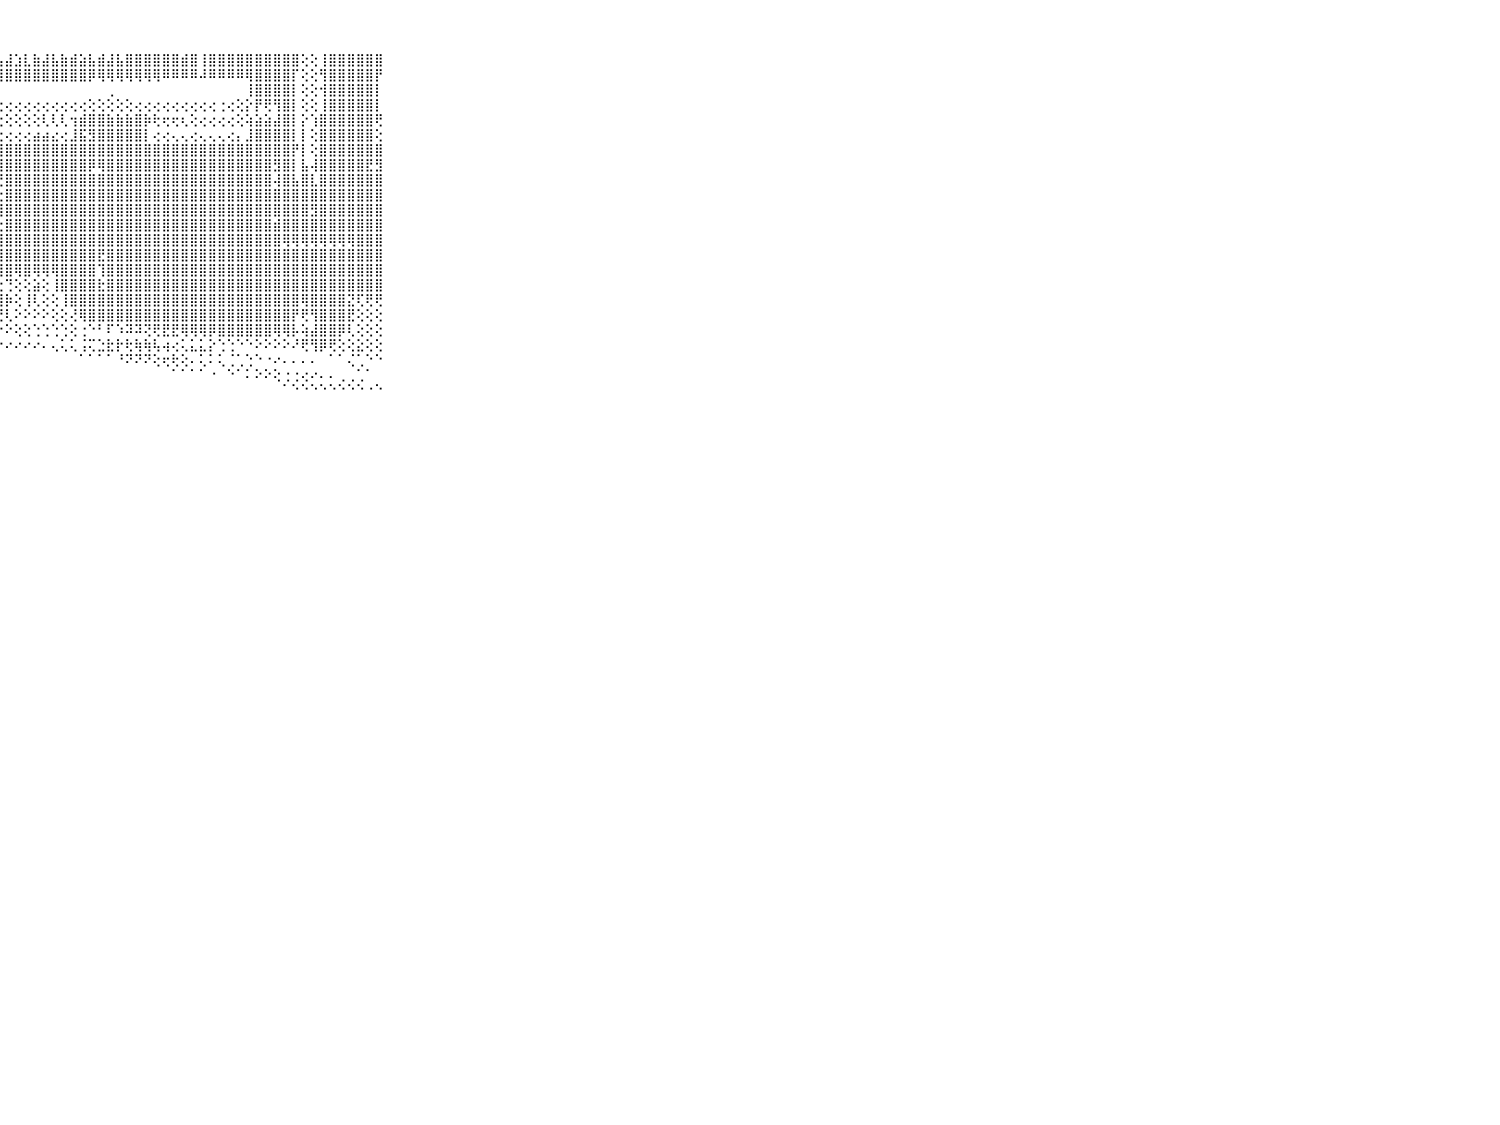

⠀⠀⠀⠀⠀⠀⠀⠀⠀⠀⠀⣹⣸⣝⣇⣧⢸⣱⡇⣵⣸⣱⣇⣇⣸⣱⣇⣧⣼⣱⣇⣷⣼⣧⣷⣾⣵⣧⣾⣼⣧⣿⣿⣿⣿⣿⣿⣾⣿⢸⣿⣿⣿⣿⣿⣿⣿⣿⣿⣿⢕⢕⢸⣿⣿⣿⣿⣿⣿⠀⠀⠀⠀⠀⠀⠀⠀⠀⠀⠀⠀
⠀⠀⠀⠀⠀⠀⠀⠀⠀⠀⠀⣿⣿⣿⣿⣿⣿⣿⣿⣿⣿⣿⣿⣿⣿⣿⣿⣿⣿⣿⣿⣿⣿⣿⣿⣿⣿⡿⢿⢿⢿⢿⢿⢿⢿⠿⠿⠿⠿⠼⠿⠿⠿⠿⢿⣿⣿⣿⣿⡏⢕⢕⢻⣿⣿⣿⣿⣿⡟⠀⠀⠀⠀⠀⠀⠀⠀⠀⠀⠀⠀
⠀⠀⠀⠀⠀⠀⠀⠀⠀⠀⠀⠁⠁⠁⠁⠁⠁⠁⠁⠁⠁⠁⠁⠁⠁⠀⠀⠀⠀⠀⠀⠀⠀⠀⠀⠀⠀⠀⠀⢀⠀⠀⠀⠀⠀⠀⠀⠀⠀⠀⠀⠀⠀⠀⢸⣿⣿⣿⣿⡇⢕⢕⢺⣿⣿⣿⣿⣿⡇⠀⠀⠀⠀⠀⠀⠀⠀⠀⠀⠀⠀
⠀⠀⠀⠀⠀⠀⠀⠀⠀⠀⠀⢔⢔⢔⢔⢔⢔⢔⢔⢔⢔⢔⢔⢔⢔⢔⢔⢔⢔⢔⢔⢔⢔⢔⢔⢔⢔⢕⢕⢕⢕⢕⢔⢔⢔⢔⢔⢔⢔⢔⢔⢐⢔⢕⡕⡟⢟⢻⣿⡇⢕⢕⢸⣿⣿⣿⣿⣿⡇⠀⠀⠀⠀⠀⠀⠀⠀⠀⠀⠀⠀
⠀⠀⠀⠀⠀⠀⠀⠀⠀⠀⠀⢳⢕⠕⠕⠔⠔⠔⠕⠕⠔⠔⢔⢔⢕⢕⢕⢕⢕⢕⢕⢕⢇⢇⢇⢲⣾⣿⣿⣷⣷⣷⣿⡷⢗⢖⢖⢆⢕⢔⢔⢔⢔⢕⢵⣵⣵⣼⣿⡇⡕⢱⣿⣿⣿⣿⣿⣿⢟⠀⠀⠀⠀⠀⠀⠀⠀⠀⠀⠀⠀
⠀⠀⠀⠀⠀⠀⠀⠀⠀⠀⠀⣷⣱⣔⣔⣕⣔⡔⢔⢔⢔⢔⢔⢔⢔⢔⢔⢔⢔⢔⢔⣴⣴⣔⢔⣸⣯⣻⣿⣿⣿⣿⣿⡇⢔⢔⢄⢄⢔⢄⢄⢄⢔⡄⣸⣿⣿⣿⣿⡇⡇⢕⣿⣿⣿⣿⣿⣿⢕⠀⠀⠀⠀⠀⠀⠀⠀⠀⠀⠀⠀
⠀⠀⠀⠀⠀⠀⠀⠀⠀⠀⠀⣿⣿⣿⣿⣿⣿⣿⣿⢿⢿⣿⣿⣿⣿⣿⡿⢿⣿⣿⣿⣿⣿⣿⣿⣿⣿⣿⣿⣿⣿⣿⣿⣿⣿⣿⣿⣿⣿⣿⣿⣿⣿⣿⣿⣿⣿⣿⣿⡟⡇⢕⣿⣿⣿⣿⣿⣿⣿⠀⠀⠀⠀⠀⠀⠀⠀⠀⠀⠀⠀
⠀⠀⠀⠀⠀⠀⠀⠀⠀⠀⠀⣿⣿⣿⣿⣿⣿⣿⣿⢇⢾⣿⣿⣿⣿⣿⡗⢸⣿⣿⣿⣿⣿⣿⣿⣿⣿⡿⢿⣿⣿⣿⣿⣿⣿⣿⣿⣿⣿⣿⣿⣿⣿⣿⣿⣿⣿⣻⣿⡇⣧⢼⣿⣿⣿⣿⣿⣟⣻⠀⠀⠀⠀⠀⠀⠀⠀⠀⠀⠀⠀
⠀⠀⠀⠀⠀⠀⠀⠀⠀⠀⠀⣿⣿⣿⣿⣿⣿⣿⣿⢕⢸⣿⣿⣿⣿⣿⡇⢜⣿⣿⣿⣿⣿⣿⣿⣿⣿⣿⣿⣿⣿⣿⣿⣿⣿⣿⣿⣿⣿⣿⣿⣿⣿⣿⣿⣿⣿⢼⣿⣧⣿⣇⣿⣿⣿⣿⣿⣿⣿⠀⠀⠀⠀⠀⠀⠀⠀⠀⠀⠀⠀
⠀⠀⠀⠀⠀⠀⠀⠀⠀⠀⠀⣿⣿⣿⣿⣿⣿⣿⣿⢕⢸⣿⣿⣿⣿⣿⡇⢕⣿⣿⣿⣿⣿⣿⣿⣿⣿⣿⣿⣿⣿⣿⣿⣿⣿⣿⣿⣿⣿⣿⣿⣿⣿⣿⣿⣿⣿⣿⣿⣿⣿⣿⣿⣿⣿⣿⣿⣿⣿⠀⠀⠀⠀⠀⠀⠀⠀⠀⠀⠀⠀
⠀⠀⠀⠀⠀⠀⠀⠀⠀⠀⠀⣿⣿⣿⣿⣿⣿⣿⣿⡇⢸⣿⣿⣿⣿⣿⡇⢸⣿⣿⣿⣿⣿⣿⣿⣿⣿⣿⣿⣿⣿⣿⣿⣿⣿⣿⣿⣿⣿⣿⣿⣿⣿⣿⣿⣿⣿⣿⣿⣿⣿⣻⣿⣿⣿⣿⣿⣿⣿⠀⠀⠀⠀⠀⠀⠀⠀⠀⠀⠀⠀
⠀⠀⠀⠀⠀⠀⠀⠀⠀⠀⠀⣿⣿⣿⣿⣿⣿⣿⣿⣇⣸⣿⣿⣿⣿⣿⣧⢕⣿⣿⣿⣿⣿⣿⣿⣿⣿⣿⣿⣿⣿⣿⣿⣿⣿⣿⣿⣿⣿⣿⣿⣿⣿⣿⣿⣿⣿⣾⣿⣿⣿⣿⣿⣿⣿⣿⣿⣿⣿⠀⠀⠀⠀⠀⠀⠀⠀⠀⠀⠀⠀
⠀⠀⠀⠀⠀⠀⠀⠀⠀⠀⠀⣿⣿⣿⣿⣿⣿⣿⣿⣿⣿⣿⣿⣿⣿⣿⣿⣿⣿⣿⣿⣿⣿⣿⣿⣿⣿⣿⣿⣿⣿⣿⣿⣿⣿⣿⣿⣿⣿⣿⣿⣿⣿⣿⣿⣿⣿⣿⢿⢿⢿⢿⢿⢿⢿⢿⣿⣿⣿⠀⠀⠀⠀⠀⠀⠀⠀⠀⠀⠀⠀
⠀⠀⠀⠀⠀⠀⠀⠀⠀⠀⠀⣿⣿⣿⣿⣿⣿⣿⣿⣿⣿⣿⣿⣿⣿⣿⣿⢿⣿⣿⣿⣿⣿⣿⣿⣿⣿⣿⣟⣿⣿⣿⣿⣿⣿⣿⣿⣿⣿⣿⣿⣿⣿⣿⣿⣿⣿⣿⣿⣿⣿⣿⣿⣿⣿⣿⣿⣿⣿⠀⠀⠀⠀⠀⠀⠀⠀⠀⠀⠀⠀
⠀⠀⠀⠀⠀⠀⠀⠀⠀⠀⠀⢕⢝⢝⠝⠝⢹⢕⢺⢿⢿⢟⢕⢕⢝⢹⣿⣾⣿⢿⣿⢿⢿⢿⣿⣿⣿⣿⢹⣿⣿⣿⣿⣿⣿⣿⣿⣿⣿⣿⣿⣿⣿⣿⣿⣿⣿⣿⣿⣿⣿⣿⣿⣿⣿⣿⣿⣿⣿⠀⠀⠀⠀⠀⠀⠀⠀⠀⠀⠀⠀
⠀⠀⠀⠀⠀⠀⠀⠀⠀⠀⠀⢕⢕⢕⠐⠀⠄⠅⢄⢄⡅⢅⢁⠁⢁⢑⢁⢑⢙⢕⢕⣵⢕⢸⣿⣿⣿⣿⣗⣿⣿⣿⣿⣿⣿⣿⣿⣿⣿⣿⣿⣿⣿⣿⣿⣿⣿⣿⣿⣿⣿⣿⣿⣿⣿⣿⣿⣿⣿⠀⠀⠀⠀⠀⠀⠀⠀⠀⠀⠀⠀
⠀⠀⠀⠀⠀⠀⠀⠀⠀⠀⠀⢅⢕⢕⢅⢕⢕⢄⢕⣿⣷⢕⢔⢔⢔⢕⢸⣼⡷⢕⢸⢇⢕⢕⢸⣿⣿⣿⣿⣿⣿⣿⣿⣿⣿⣿⣿⣿⣿⣿⣿⣿⣿⣿⣿⣿⣿⣿⣿⣿⢿⣿⣿⣿⣿⣝⢏⢟⢟⠀⠀⠀⠀⠀⠀⠀⠀⠀⠀⠀⠀
⠀⠀⠀⠀⠀⠀⠀⠀⠀⠀⠀⠀⠁⠁⠁⠁⠑⠑⠑⠑⠑⠅⠕⢕⢕⢕⢜⢛⢇⠕⠕⠕⠕⢕⢕⢜⢿⣿⣿⣿⣿⣿⣿⣿⣿⣿⣿⣿⣿⣿⣿⣿⣿⣿⣿⣿⣿⣿⣿⡟⢟⢻⣿⣿⣿⣟⢕⢕⢕⠀⠀⠀⠀⠀⠀⠀⠀⠀⠀⠀⠀
⠀⠀⠀⠀⠀⠀⠀⠀⠀⠀⠀⠀⢀⠀⠀⠀⠀⠀⠀⠀⠀⠀⠀⠁⠁⠕⠕⠕⠕⢕⢕⢑⢑⢑⢑⢕⢐⠑⠃⠏⠱⠽⠽⢝⢟⣟⣟⢿⢿⢿⡿⣿⣿⣿⣿⣿⣿⢿⢿⡧⢵⣼⣿⣿⡿⢇⢕⢕⢕⠀⠀⠀⠀⠀⠀⠀⠀⠀⠀⠀⠀
⠀⠀⠀⠀⠀⠀⠀⠀⠀⠀⠀⠀⠀⠀⠀⠀⠀⠀⠀⠀⠀⠀⠀⠑⠑⠑⠕⠕⠔⠔⠔⠔⠄⢄⢅⢅⢨⢍⣑⣗⡗⢗⢷⢷⢧⢴⢔⢅⣅⣅⡕⢑⢑⠑⠑⠕⠕⠕⠕⠜⢟⢻⡿⢟⢕⢕⣕⢕⢕⠀⠀⠀⠀⠀⠀⠀⠀⠀⠀⠀⠀
⠀⠀⠀⠀⠀⠀⠀⠀⠀⠀⠀⠀⠀⠀⠀⠀⠀⠀⠀⠀⠀⠀⠀⠀⠀⠀⠀⠀⠀⠀⠀⠀⠀⠀⠀⠀⠁⠁⠁⠁⠘⠝⠝⠝⢕⢖⢗⢕⠄⢅⠅⢅⢈⢁⢑⠑⠐⠔⠄⠄⠄⠄⠀⠁⠁⢌⢁⠑⠑⠀⠀⠀⠀⠀⠀⠀⠀⠀⠀⠀⠀
⠀⠀⠀⠀⠀⠀⠀⠀⠀⠀⠀⠀⠀⠀⠀⠀⠀⠀⠀⠀⠀⠀⠀⠀⠀⠀⠀⠀⠀⠀⠀⠀⠀⠀⠀⠀⠀⠀⠀⠀⠀⠀⠀⠀⠀⠀⠁⠁⠁⠁⠐⠀⠑⠁⠅⠕⠕⢕⢐⢐⢔⠔⠄⠄⢀⢀⢁⠁⠀⠀⠀⠀⠀⠀⠀⠀⠀⠀⠀⠀⠀
⠀⠀⠀⠀⠀⠀⠀⠀⠀⠀⠀⠀⠀⠀⠀⠀⠀⠀⠀⠀⠀⠀⠀⠀⠀⠀⠀⠀⠀⠀⠀⠀⠀⠀⠀⠀⠀⠀⠀⠀⠀⠀⠀⠀⠀⠀⠀⠀⠀⠀⠀⠀⠀⠀⠀⠀⠀⠀⠁⠑⠑⠑⠑⠑⠑⠑⠑⠐⠑⠀⠀⠀⠀⠀⠀⠀⠀⠀⠀⠀⠀